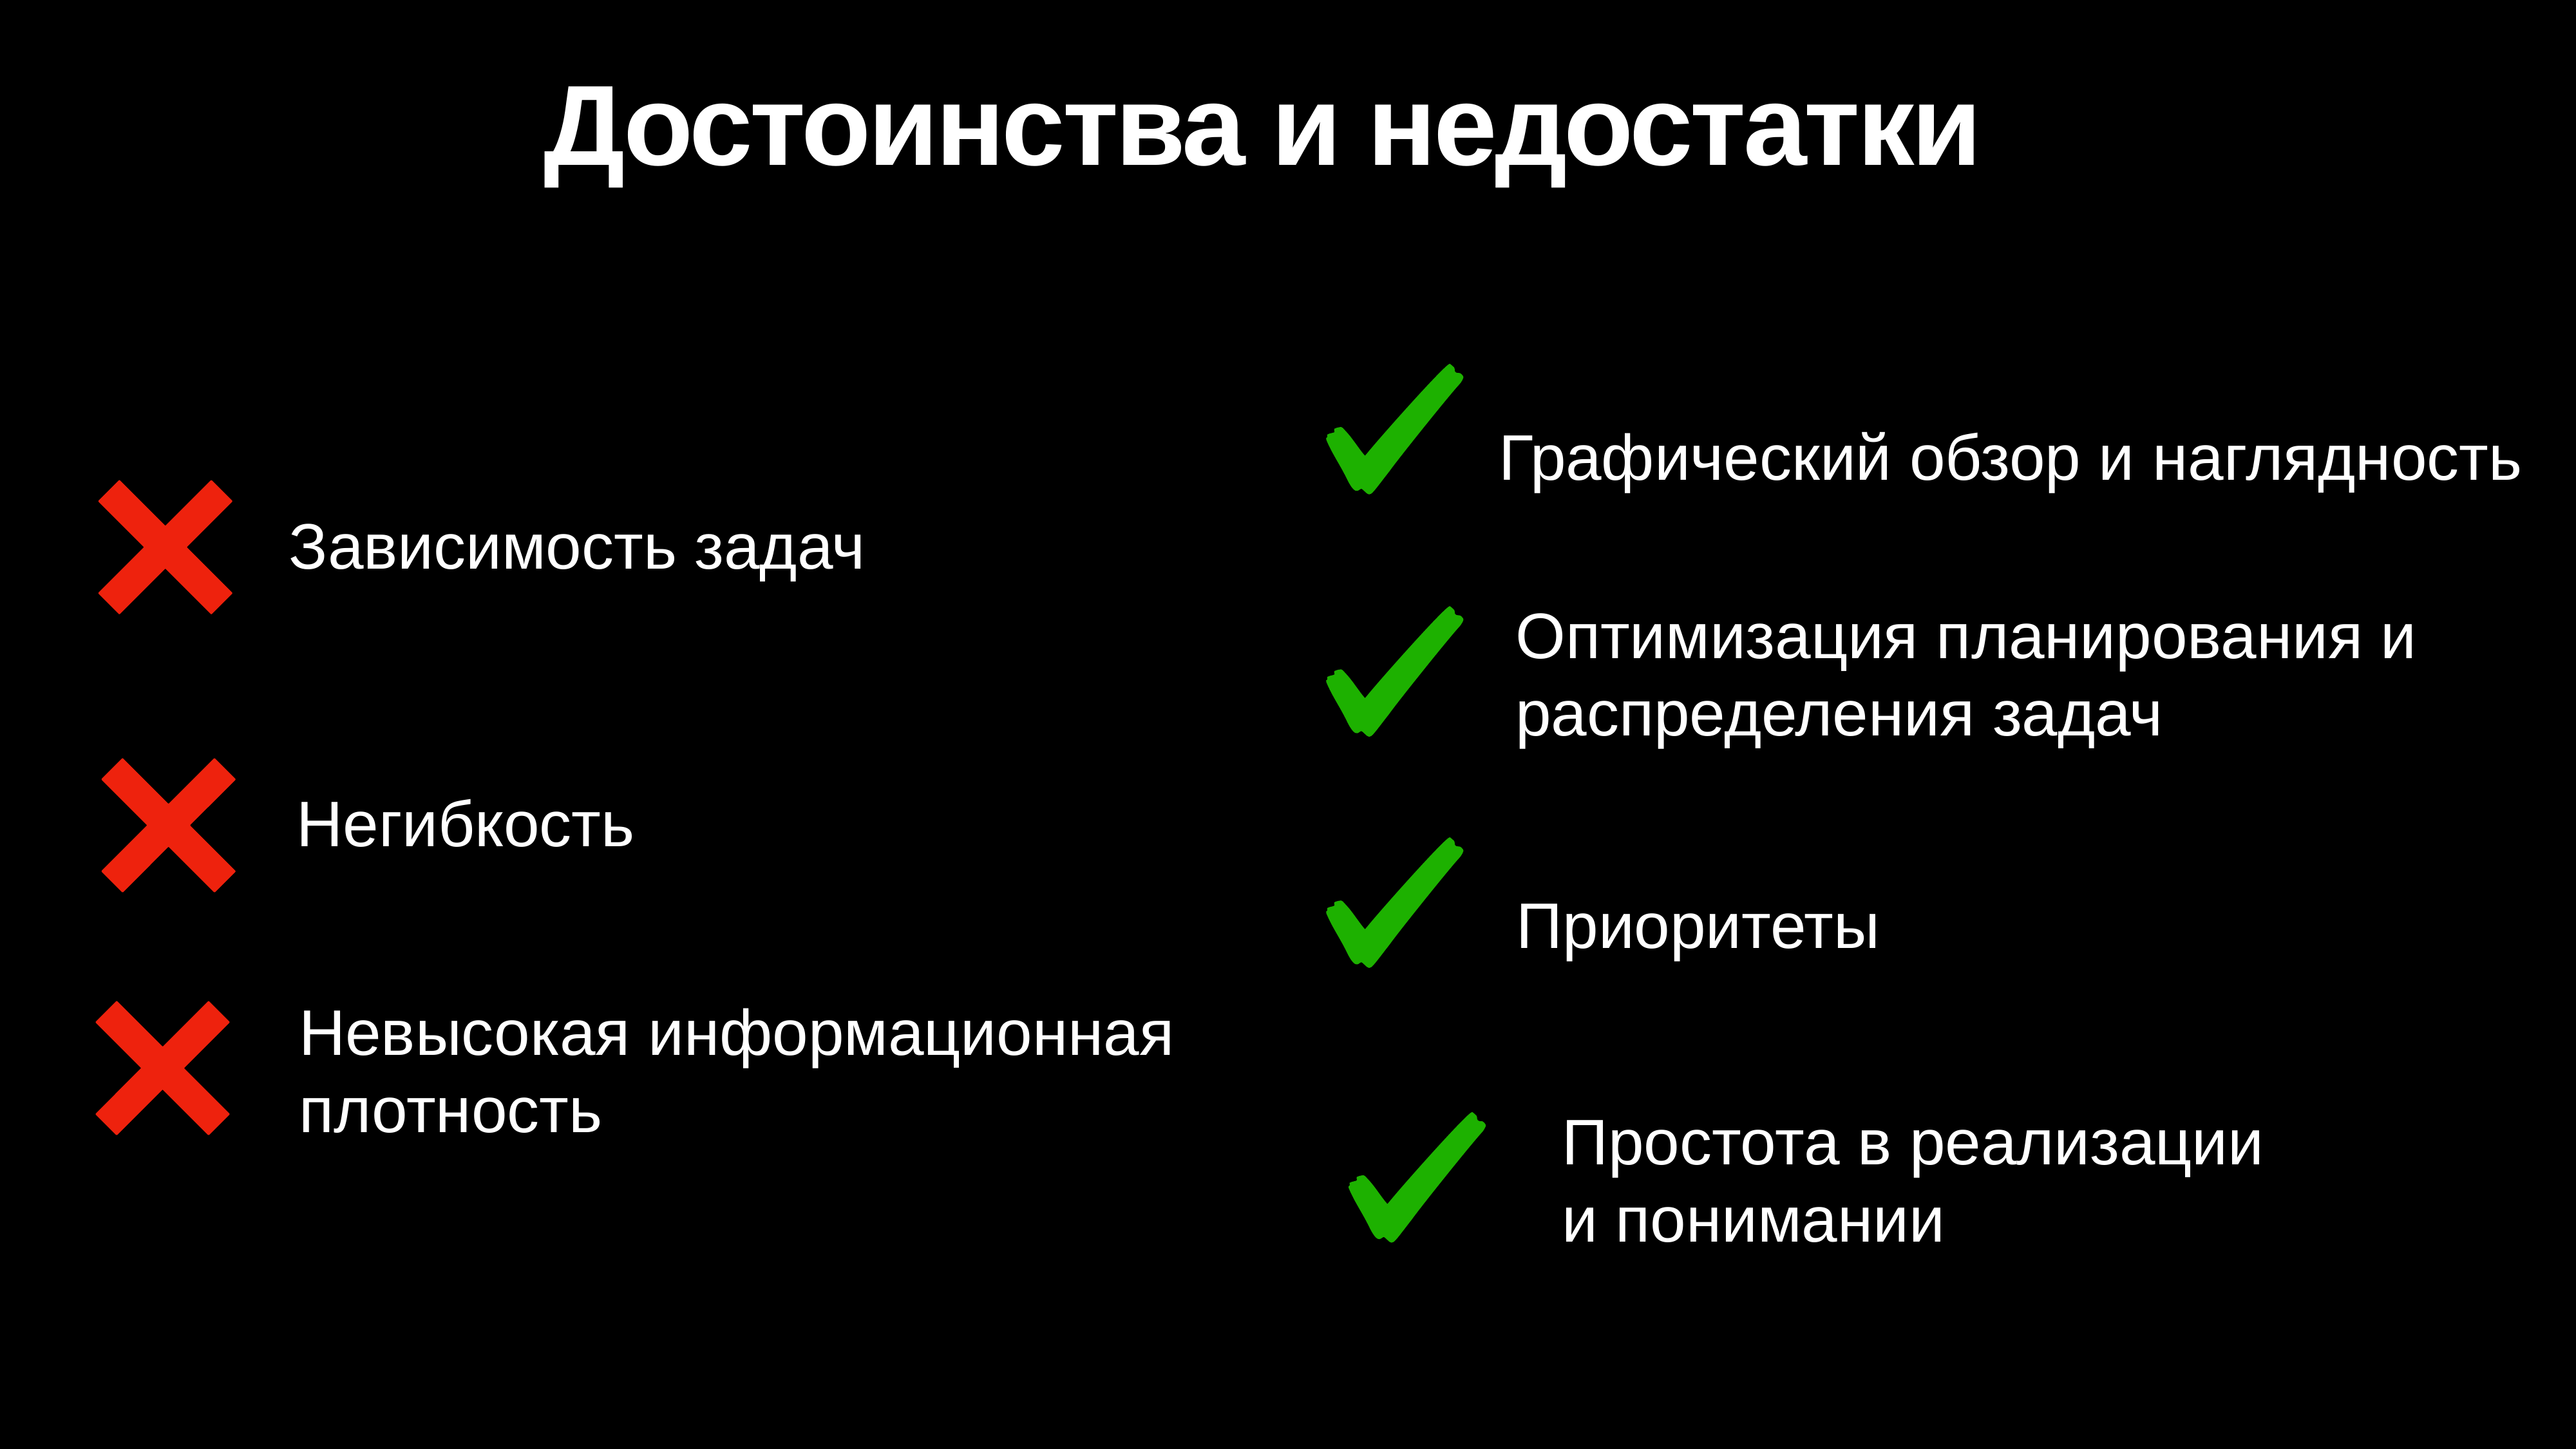

# Достоинства и недостатки

Графический обзор и наглядность

Зависимость задач
Оптимизация планирования и
распределения задач

Негибкость

Приоритеты
Невысокая информационная
плотность

Простота в реализации
и понимании